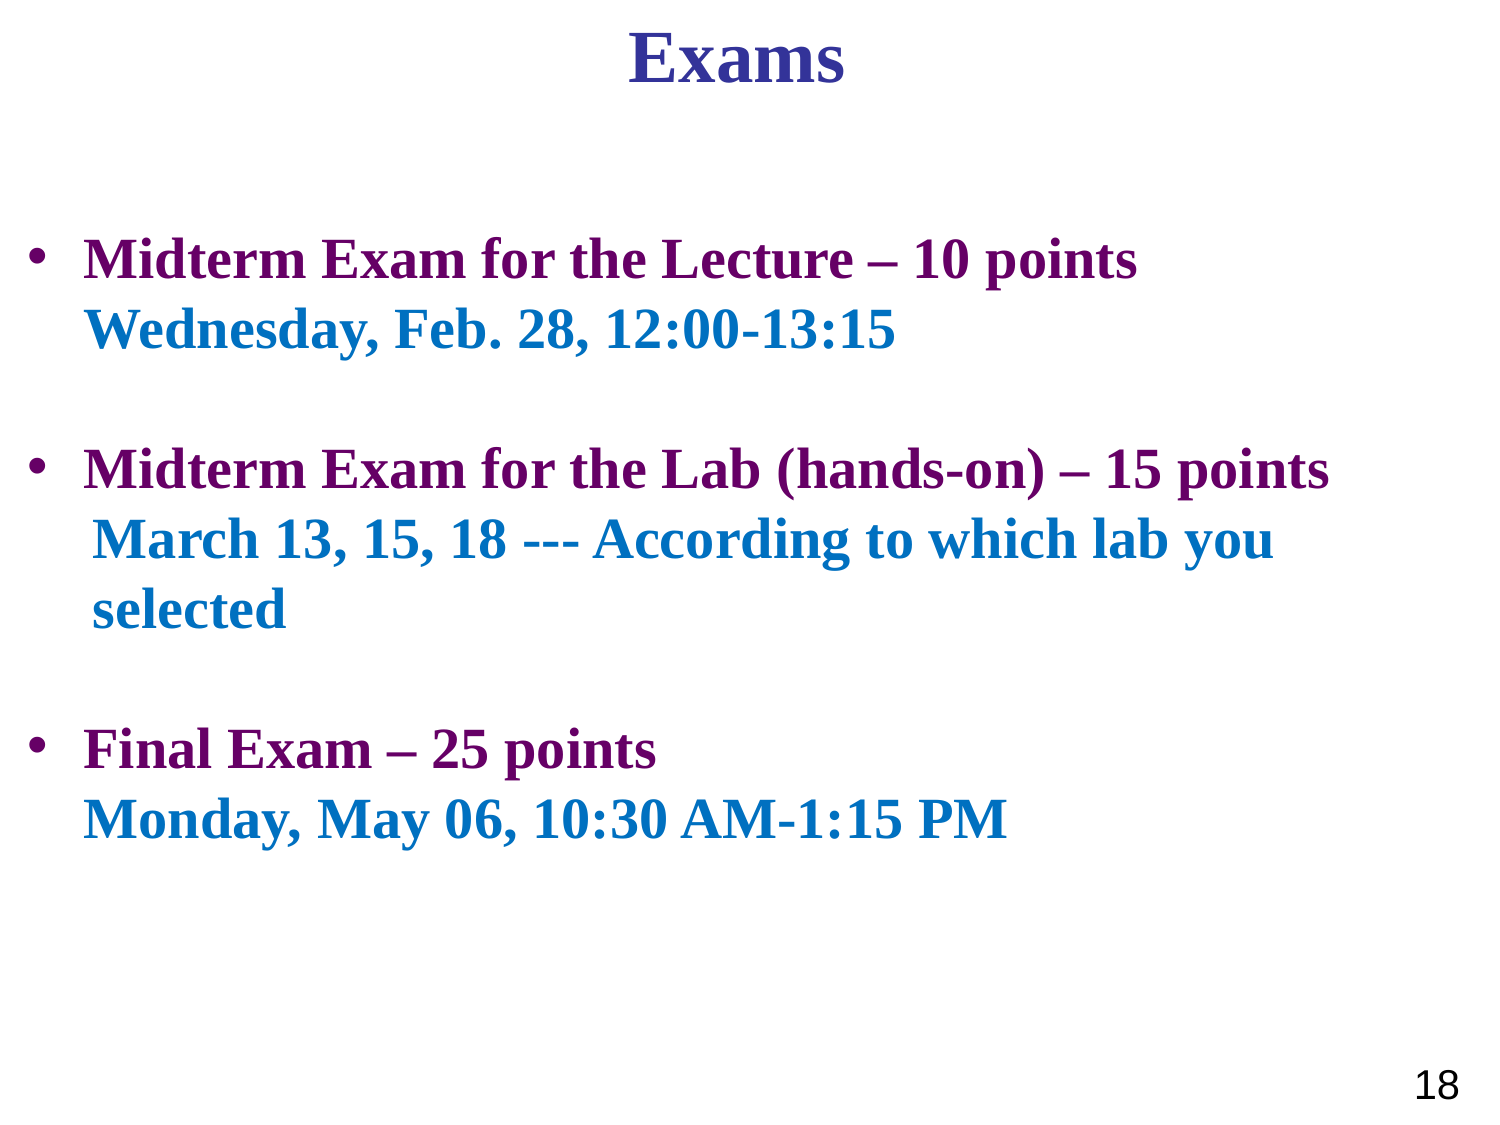

Exams
Midterm Exam for the Lecture – 10 points
Wednesday, Feb. 28, 12:00-13:15

Midterm Exam for the Lab (hands-on) – 15 points
March 13, 15, 18 --- According to which lab you selected

Final Exam – 25 points
Monday, May 06, 10:30 AM-1:15 PM

18